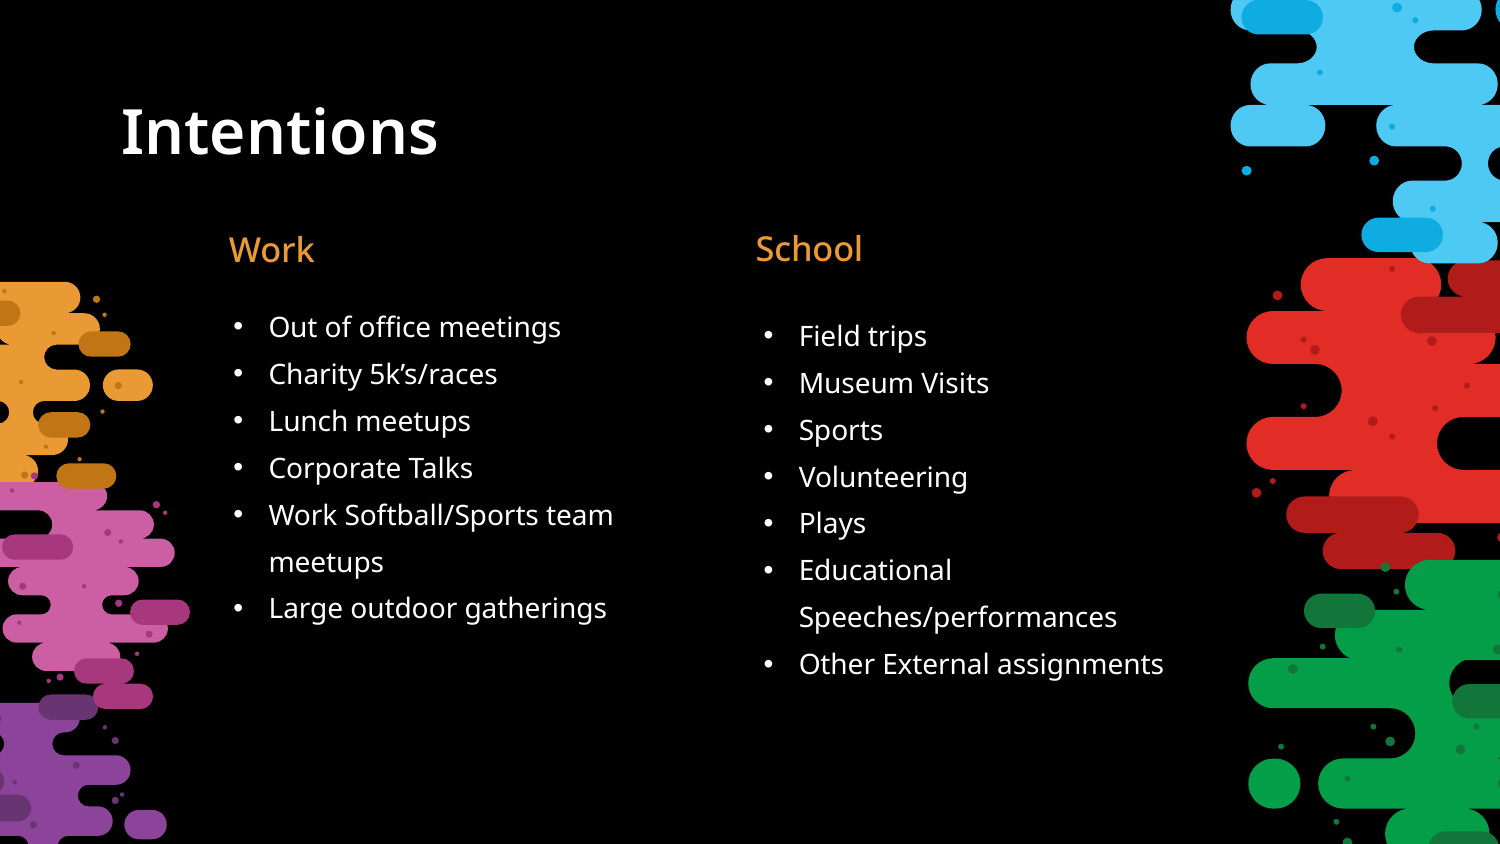

Intentions
School
Work
Out of office meetings
Charity 5k’s/races
Lunch meetups
Corporate Talks
Work Softball/Sports team meetups
Large outdoor gatherings
Field trips
Museum Visits
Sports
Volunteering
Plays
Educational Speeches/performances
Other External assignments